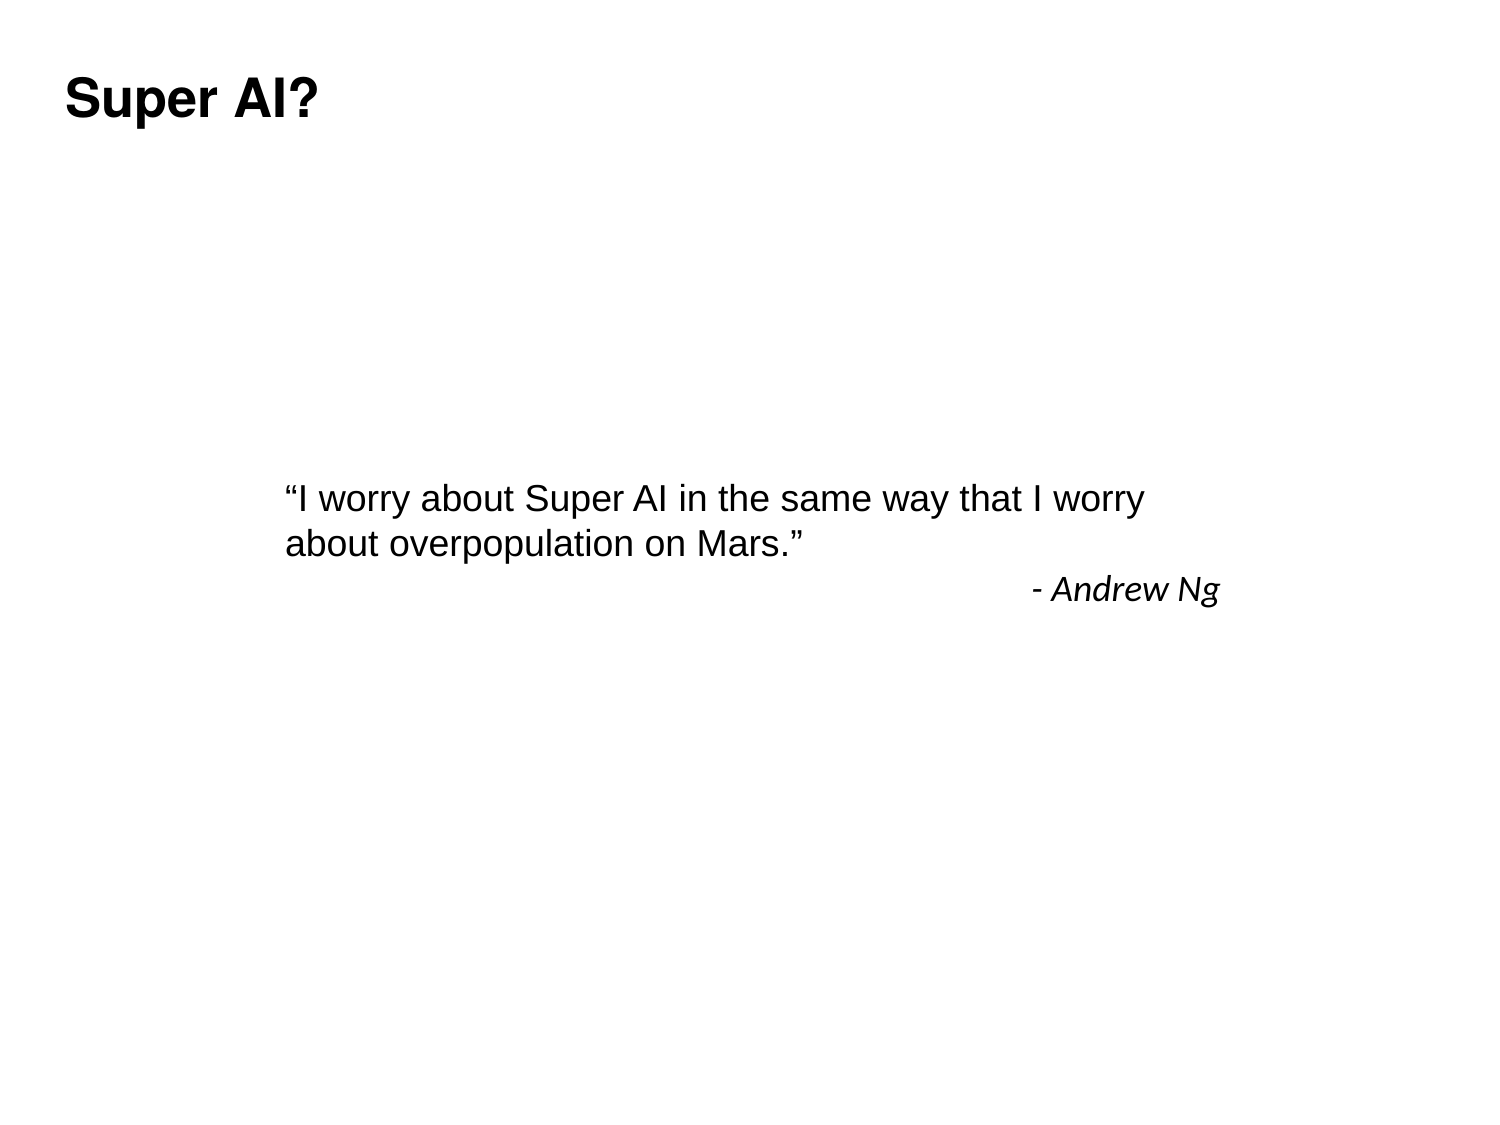

Super AI?
“I worry about Super AI in the same way that I worry about overpopulation on Mars.”
- Andrew Ng